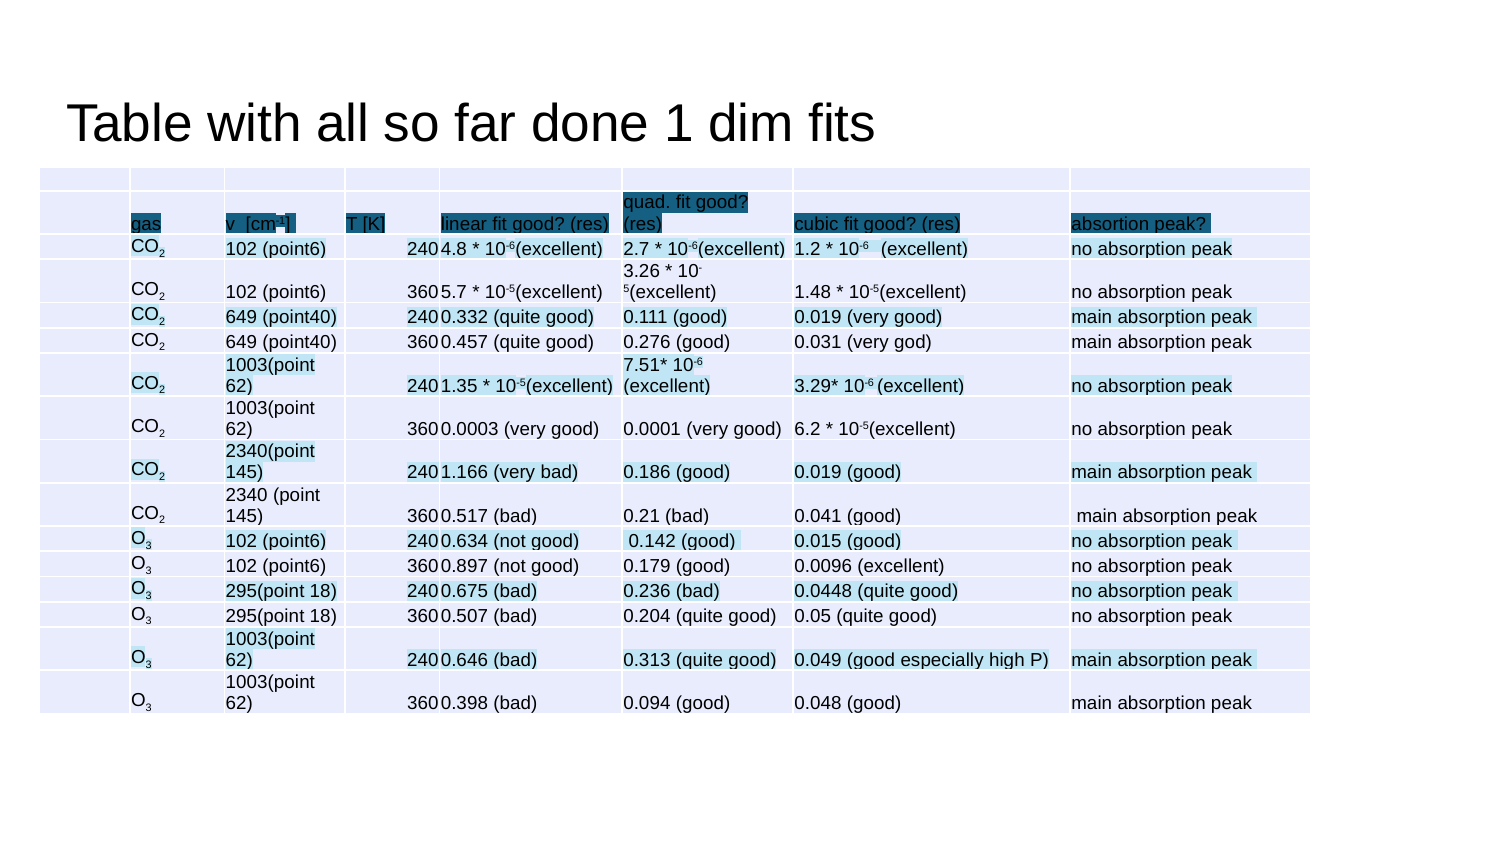

# Table with all so far done 1 dim fits
|  |  |  |  |  |  |  |  |
| --- | --- | --- | --- | --- | --- | --- | --- |
|  | gas | v [cm-1] | T [K] | linear fit good? (res) | quad. fit good? (res) | cubic fit good? (res) | absortion peak? |
|  | CO2 | 102 (point6) | 240 | 4.8 \* 10-6(excellent) | 2.7 \* 10-6(excellent) | 1.2 \* 10-6 (excellent) | no absorption peak |
|  | CO2 | 102 (point6) | 360 | 5.7 \* 10-5(excellent) | 3.26 \* 10-5(excellent) | 1.48 \* 10-5(excellent) | no absorption peak |
|  | CO2 | 649 (point40) | 240 | 0.332 (quite good) | 0.111 (good) | 0.019 (very good) | main absorption peak |
|  | CO2 | 649 (point40) | 360 | 0.457 (quite good) | 0.276 (good) | 0.031 (very god) | main absorption peak |
|  | CO2 | 1003(point 62) | 240 | 1.35 \* 10-5(excellent) | 7.51\* 10-6 (excellent) | 3.29\* 10-6 (excellent) | no absorption peak |
|  | CO2 | 1003(point 62) | 360 | 0.0003 (very good) | 0.0001 (very good) | 6.2 \* 10-5(excellent) | no absorption peak |
|  | CO2 | 2340(point 145) | 240 | 1.166 (very bad) | 0.186 (good) | 0.019 (good) | main absorption peak |
|  | CO2 | 2340 (point 145) | 360 | 0.517 (bad) | 0.21 (bad) | 0.041 (good) | main absorption peak |
|  | O3 | 102 (point6) | 240 | 0.634 (not good) | 0.142 (good) | 0.015 (good) | no absorption peak |
|  | O3 | 102 (point6) | 360 | 0.897 (not good) | 0.179 (good) | 0.0096 (excellent) | no absorption peak |
|  | O3 | 295(point 18) | 240 | 0.675 (bad) | 0.236 (bad) | 0.0448 (quite good) | no absorption peak |
|  | O3 | 295(point 18) | 360 | 0.507 (bad) | 0.204 (quite good) | 0.05 (quite good) | no absorption peak |
|  | O3 | 1003(point 62) | 240 | 0.646 (bad) | 0.313 (quite good) | 0.049 (good especially high P) | main absorption peak |
|  | O3 | 1003(point 62) | 360 | 0.398 (bad) | 0.094 (good) | 0.048 (good) | main absorption peak |